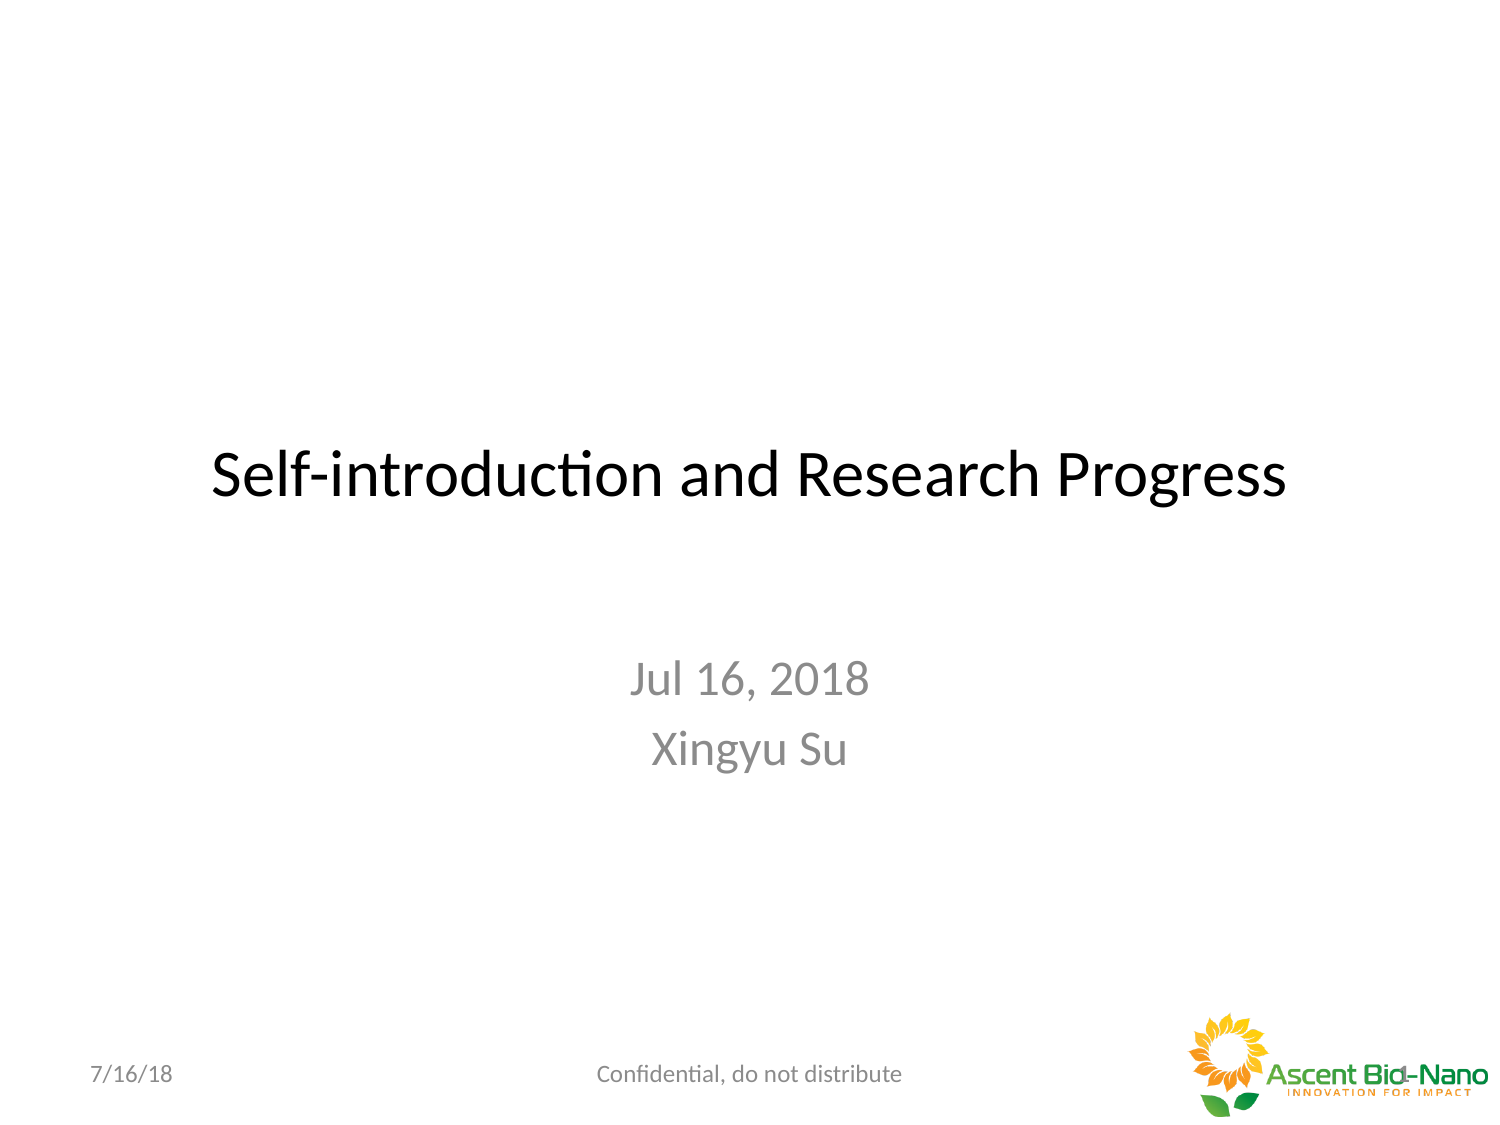

# Self-introduction and Research Progress
Jul 16, 2018
Xingyu Su
7/16/18
Confidential, do not distribute
1